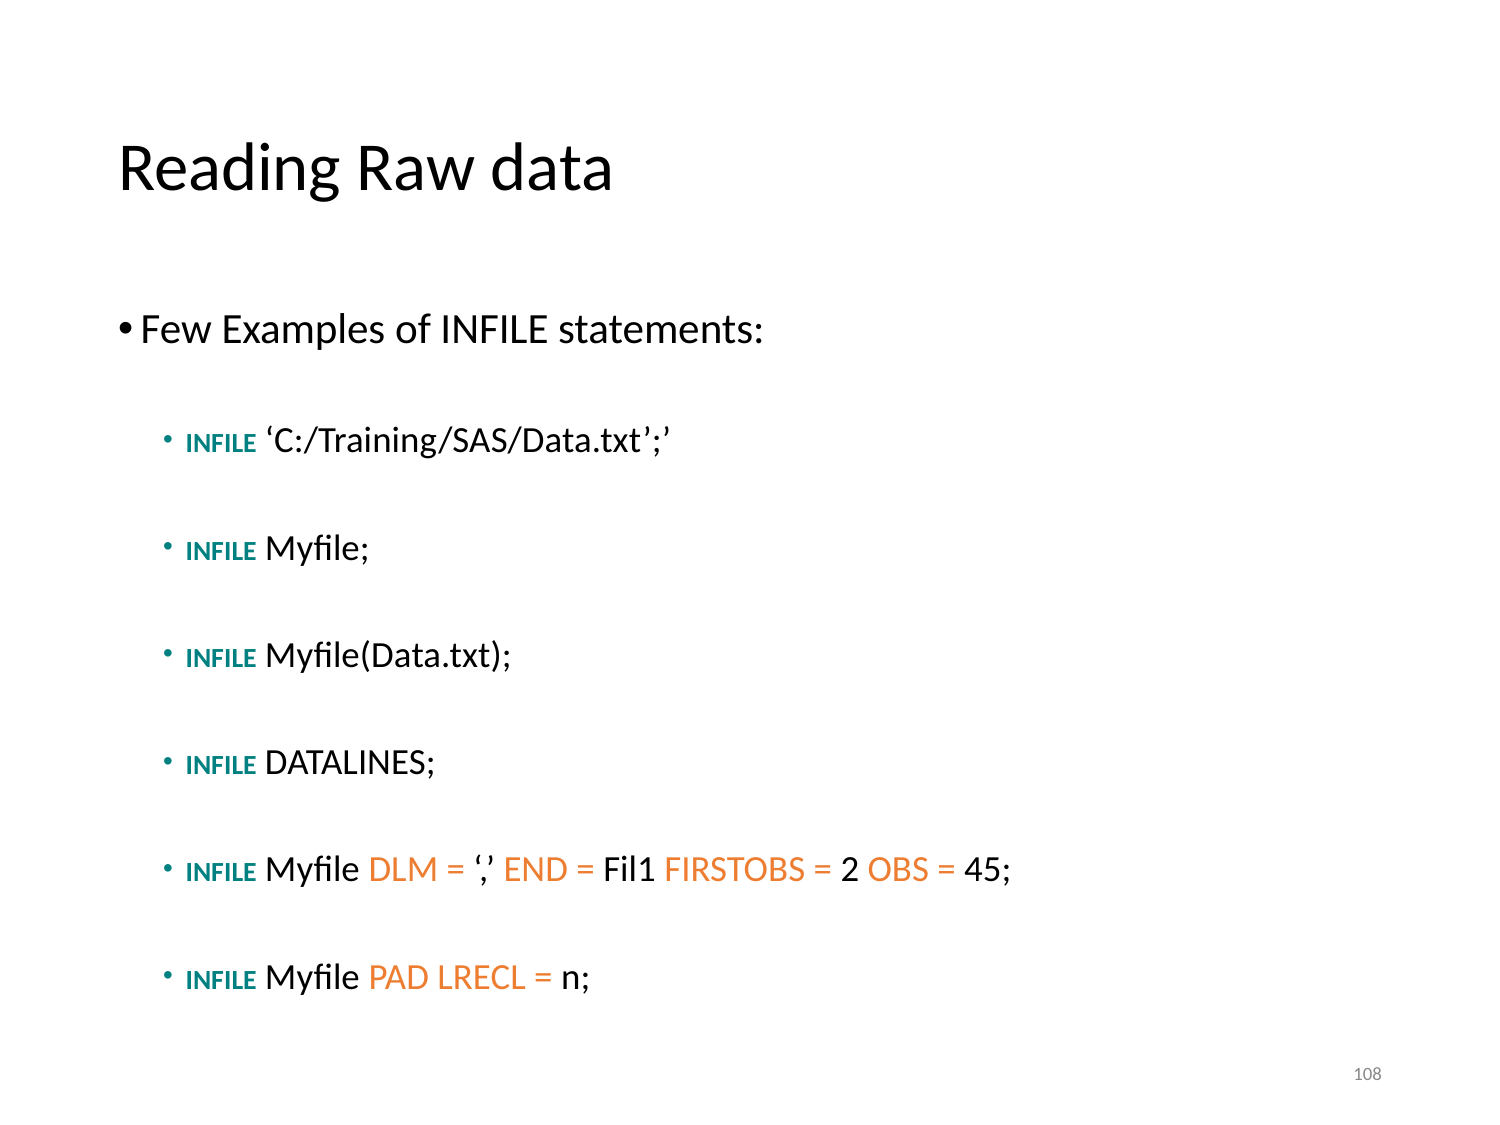

# Reading Raw data
Few Examples of INFILE statements:

INFILE ‘C:/Training/SAS/Data.txt’;’

INFILE Myfile;

INFILE Myfile(Data.txt);

INFILE DATALINES;

INFILE Myfile DLM = ‘,’ END = Fil1 FIRSTOBS = 2 OBS = 45;

INFILE Myfile PAD LRECL = n;

108